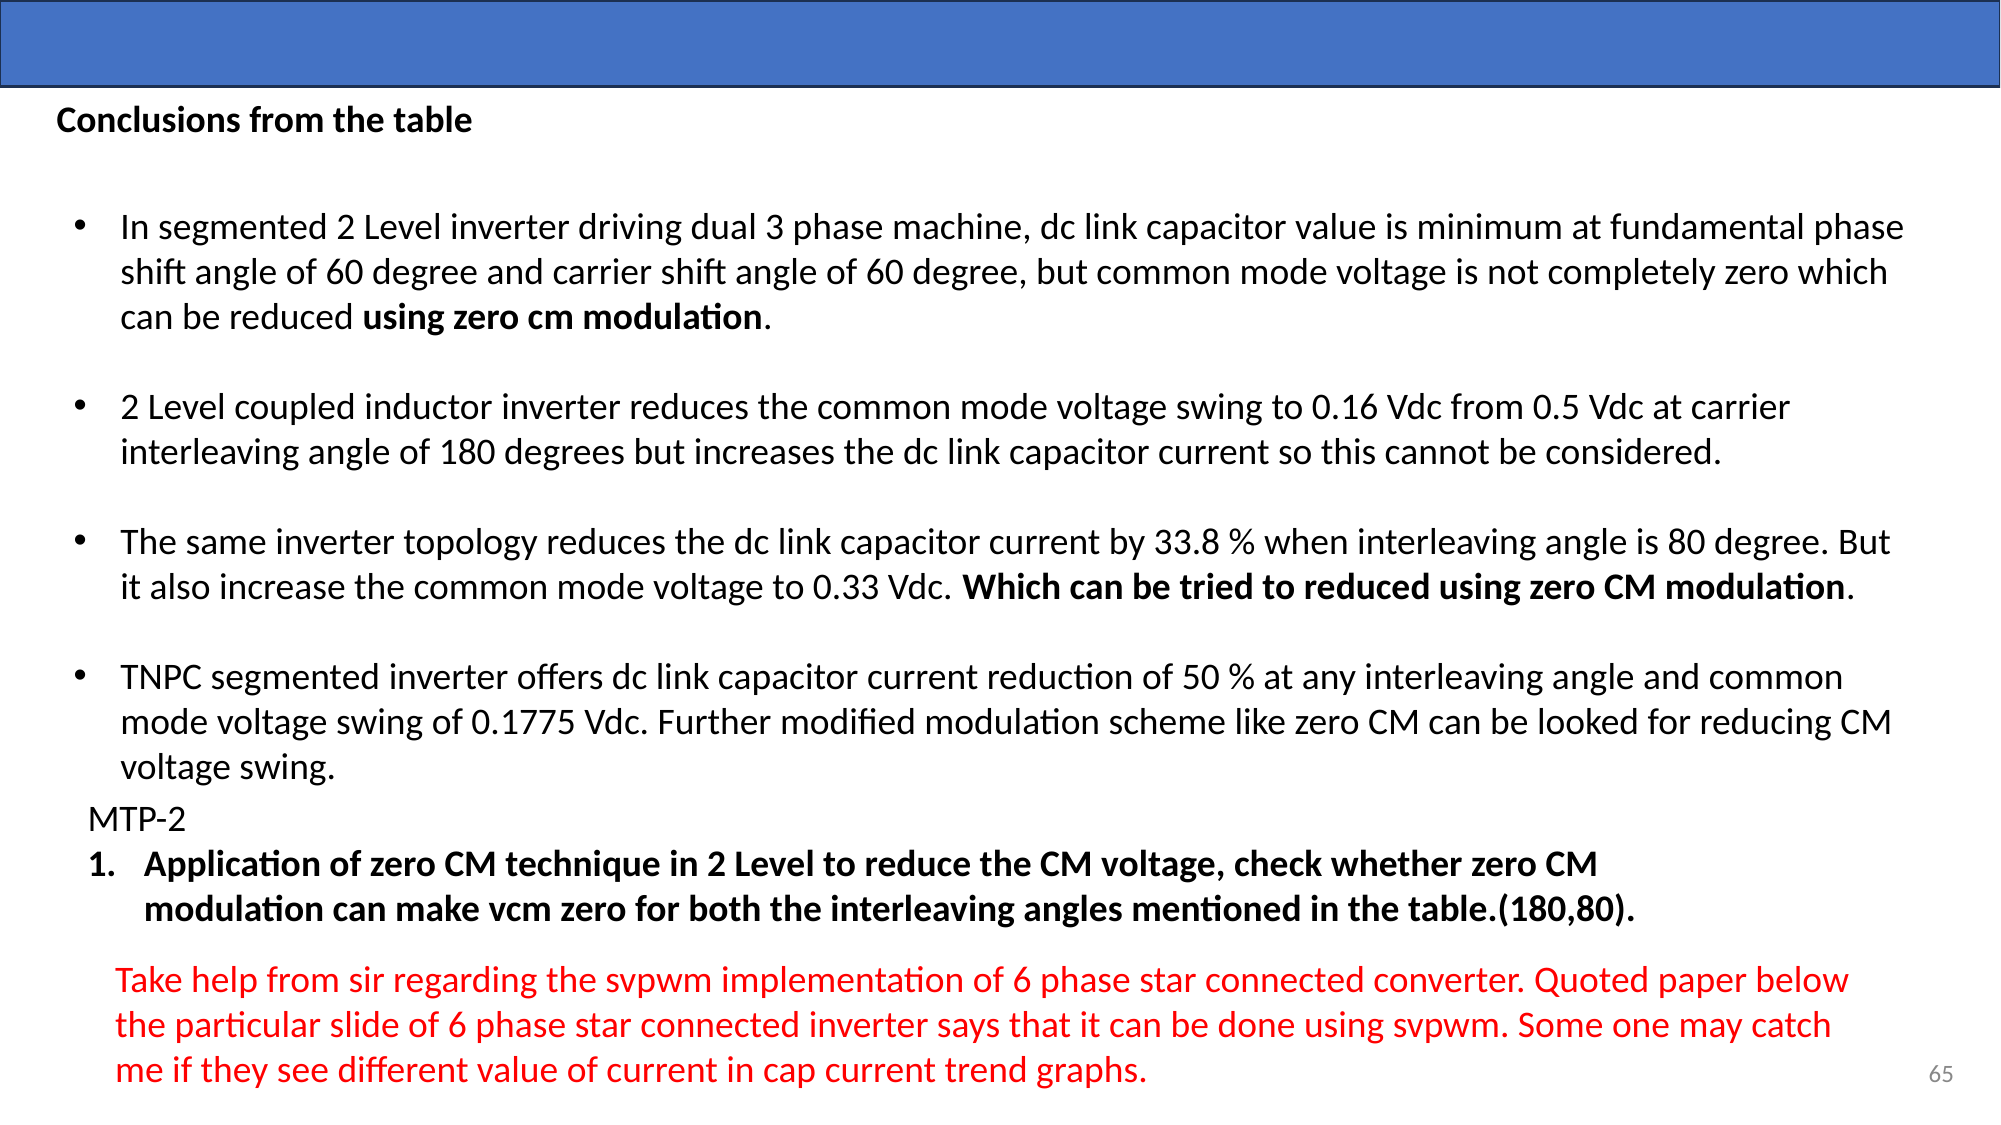

Conclusions from the table
In segmented 2 Level inverter driving dual 3 phase machine, dc link capacitor value is minimum at fundamental phase shift angle of 60 degree and carrier shift angle of 60 degree, but common mode voltage is not completely zero which can be reduced using zero cm modulation.

2 Level coupled inductor inverter reduces the common mode voltage swing to 0.16 Vdc from 0.5 Vdc at carrier interleaving angle of 180 degrees but increases the dc link capacitor current so this cannot be considered.

The same inverter topology reduces the dc link capacitor current by 33.8 % when interleaving angle is 80 degree. But it also increase the common mode voltage to 0.33 Vdc. Which can be tried to reduced using zero CM modulation.

TNPC segmented inverter offers dc link capacitor current reduction of 50 % at any interleaving angle and common mode voltage swing of 0.1775 Vdc. Further modified modulation scheme like zero CM can be looked for reducing CM voltage swing.

MTP-2
Application of zero CM technique in 2 Level to reduce the CM voltage, check whether zero CM modulation can make vcm zero for both the interleaving angles mentioned in the table.(180,80).
Take help from sir regarding the svpwm implementation of 6 phase star connected converter. Quoted paper below the particular slide of 6 phase star connected inverter says that it can be done using svpwm. Some one may catch me if they see different value of current in cap current trend graphs.
65